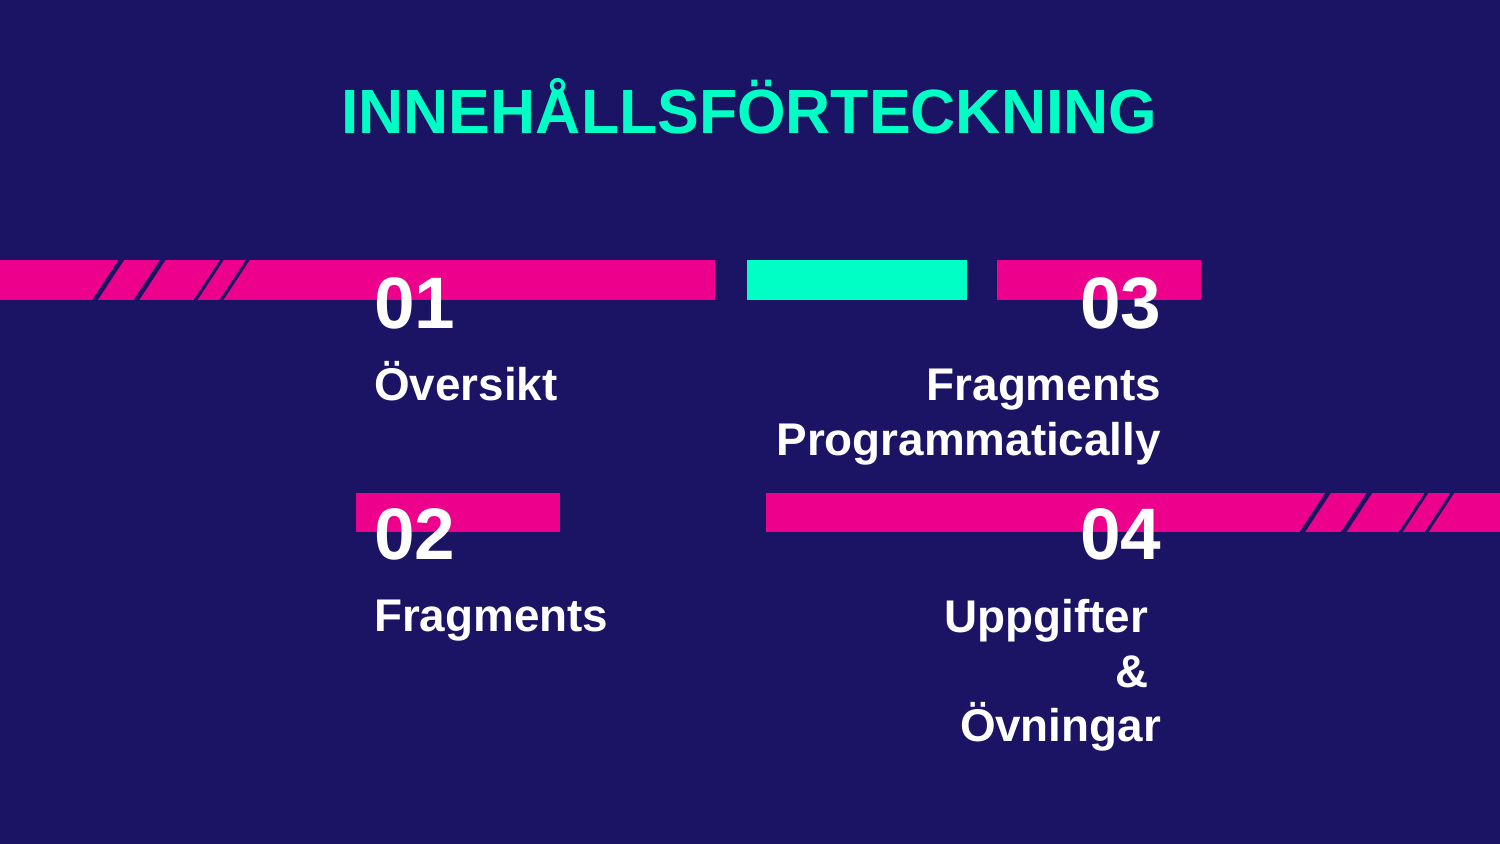

INNEHÅLLSFÖRTECKNING
# 01
03
Översikt
Fragments Programmatically
02
04
Fragments
Uppgifter
&
Övningar